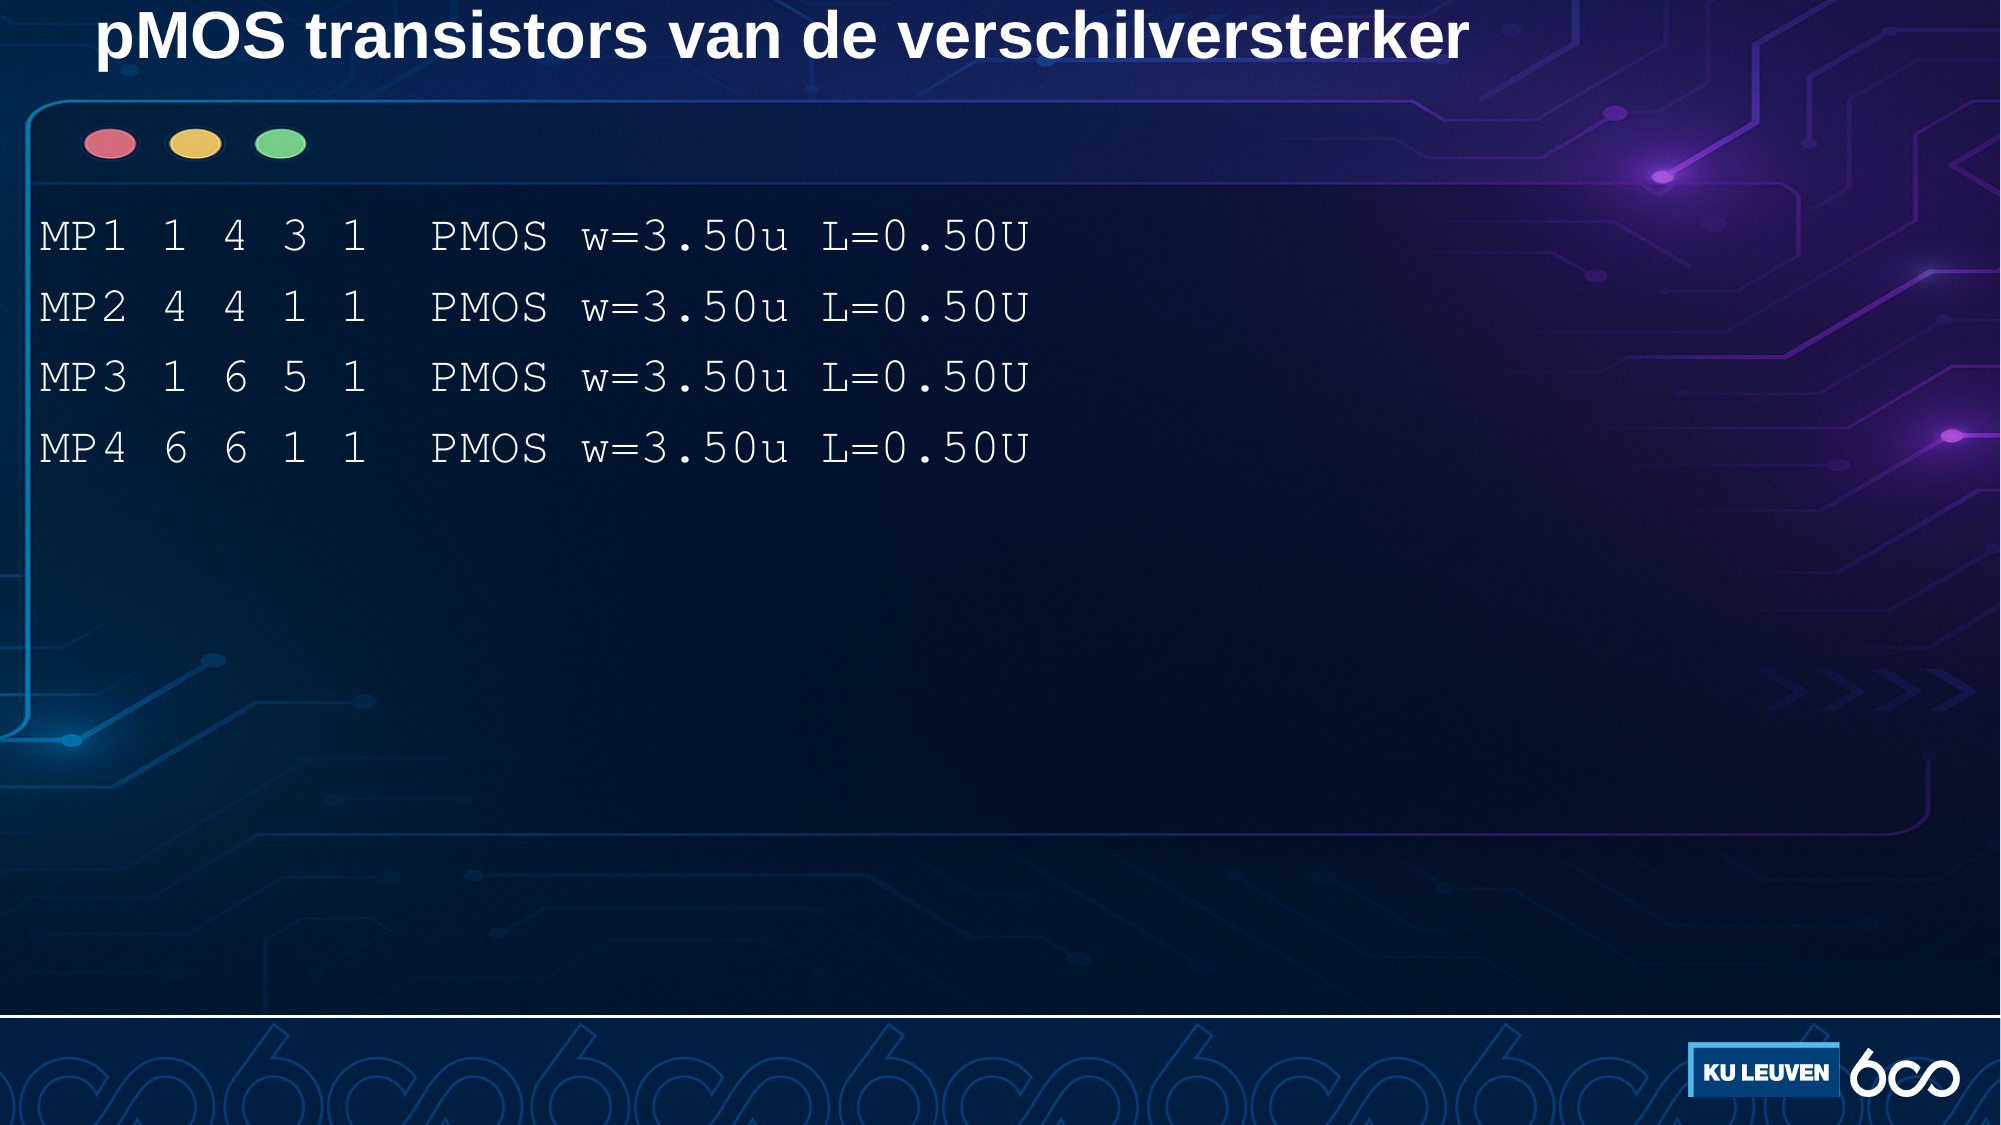

# pMOS transistors van de verschilversterker
MP1 1 4 3 1  PMOS w=3.50u L=0.50U
MP2 4 4 1 1  PMOS w=3.50u L=0.50U
MP3 1 6 5 1  PMOS w=3.50u L=0.50U
MP4 6 6 1 1  PMOS w=3.50u L=0.50U